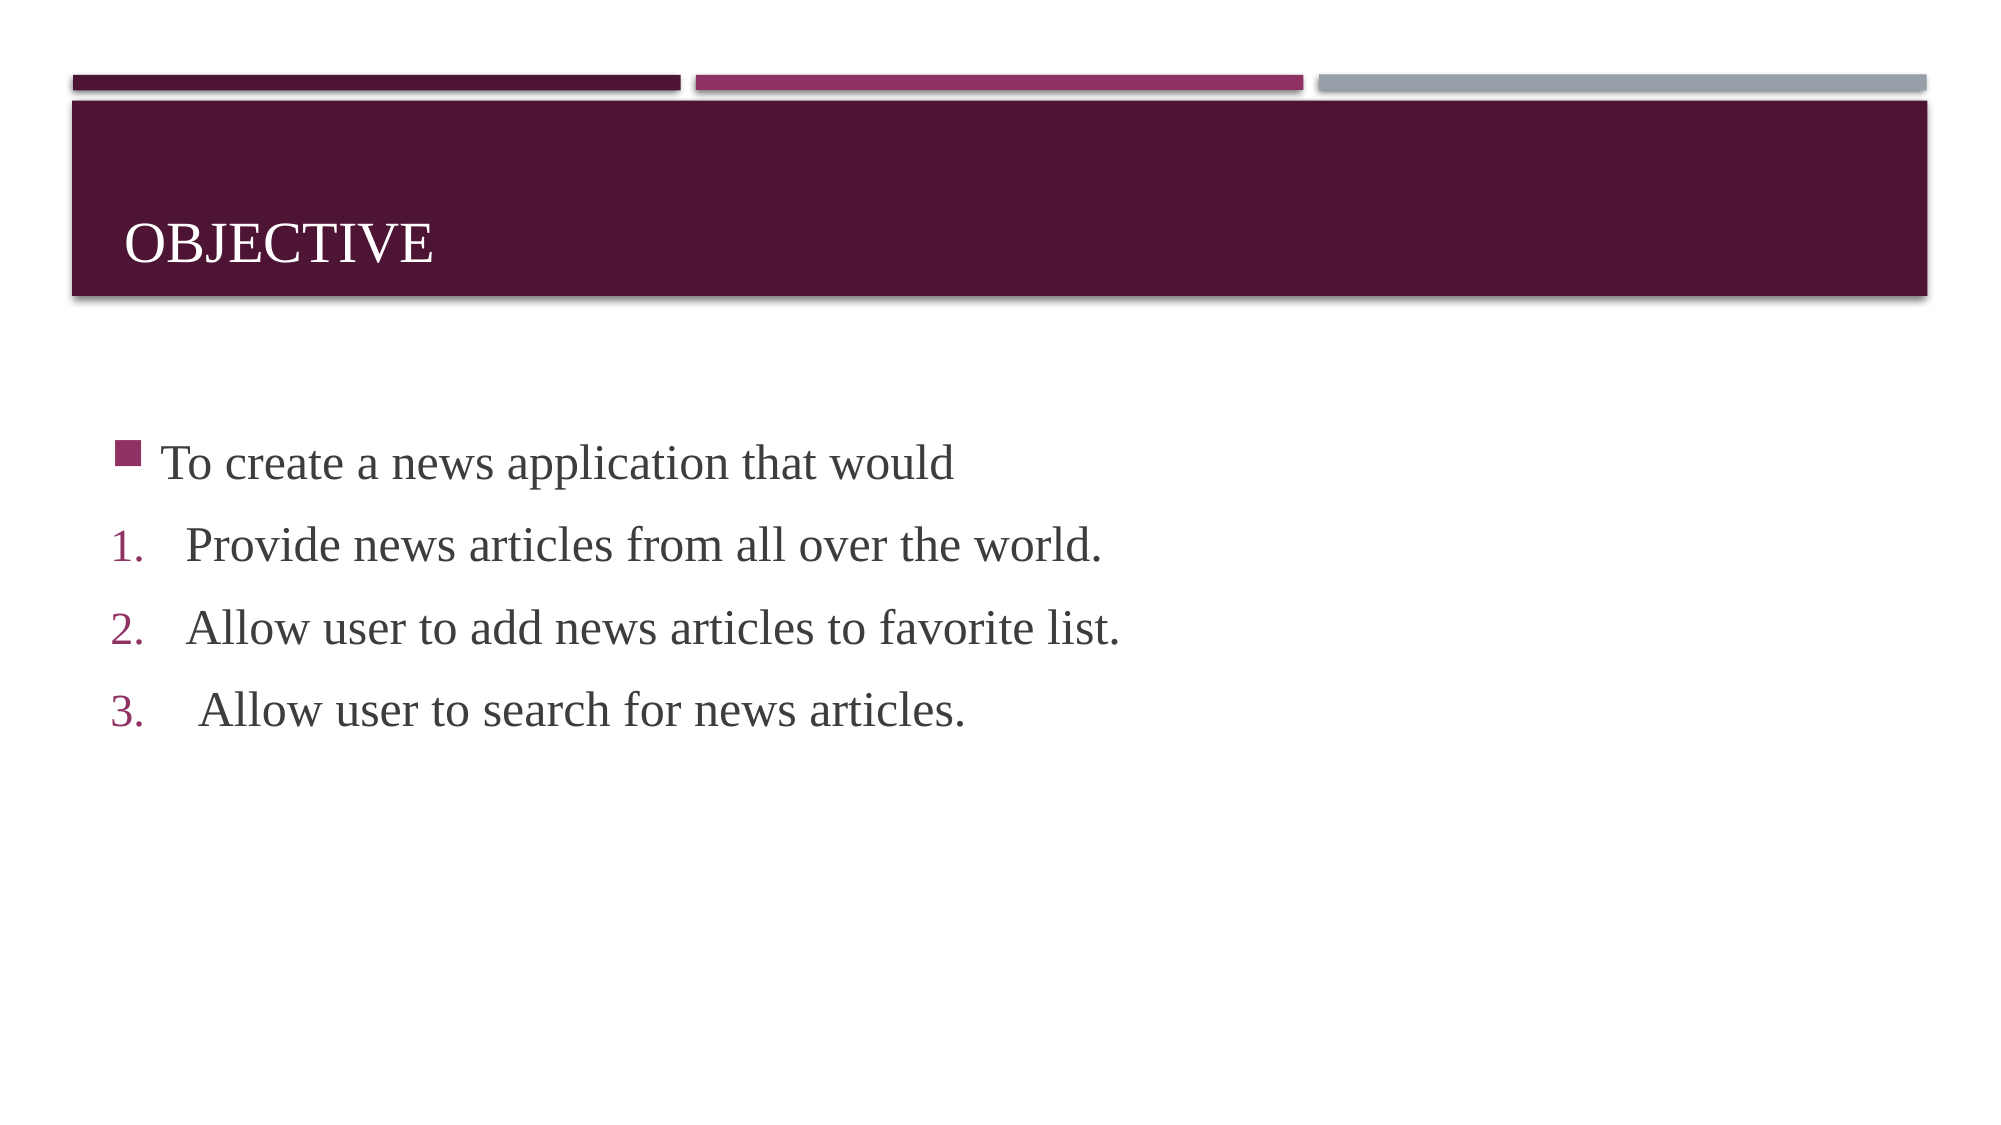

# Objective
To create a news application that would
Provide news articles from all over the world.
Allow user to add news articles to favorite list.
 Allow user to search for news articles.